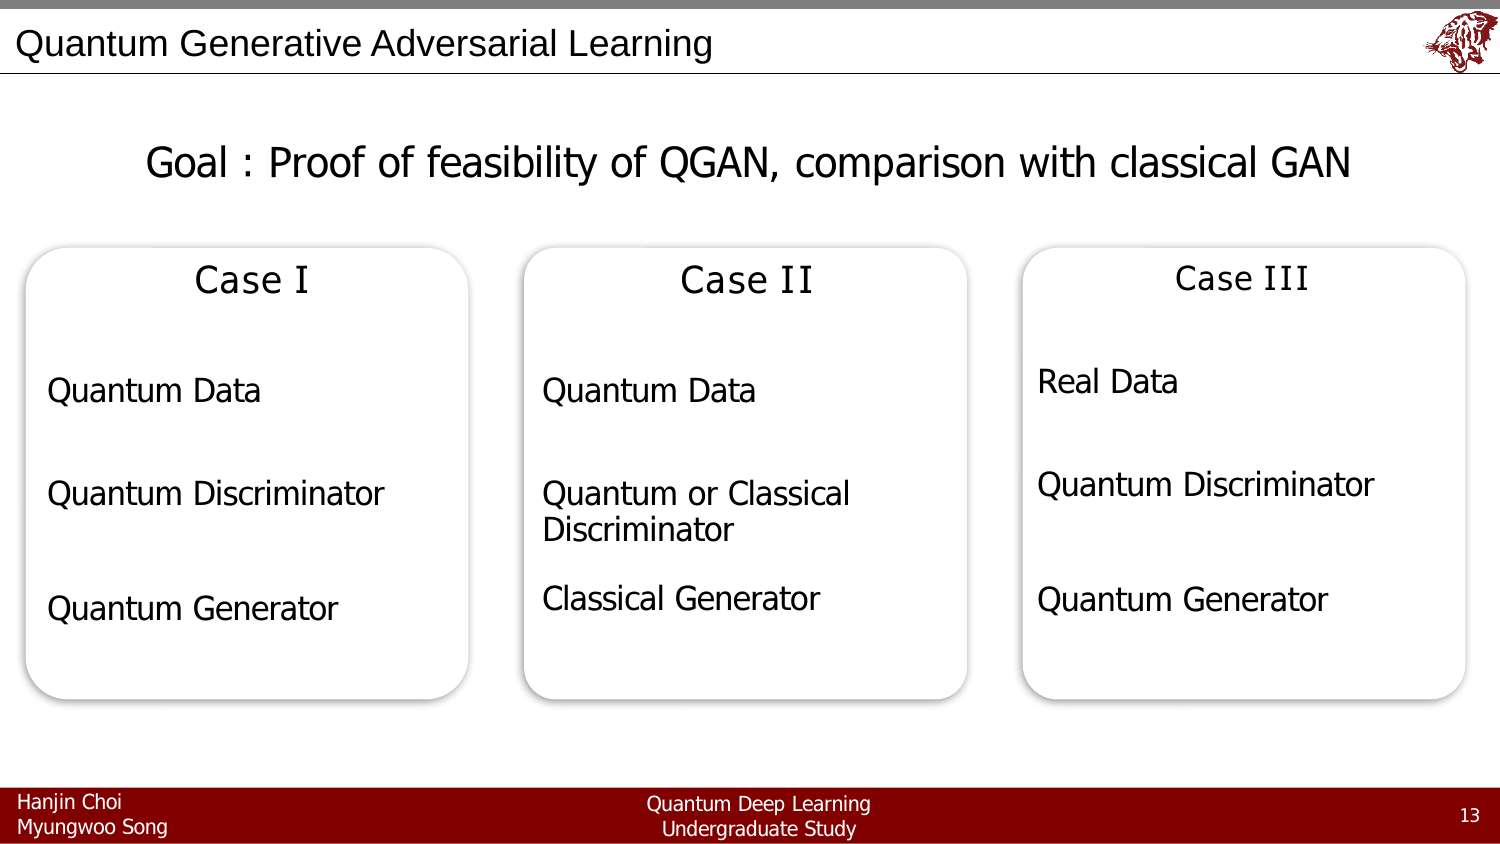

# Quantum Generative Adversarial Learning
Goal : Proof of feasibility of QGAN, comparison with classical GAN

Case I

Quantum Data

Quantum Discriminator

Quantum Generator

Case II

Quantum Data

Quantum or Classical Discriminator

Classical Generator

Case III

Real Data

Quantum Discriminator

Quantum Generator
13